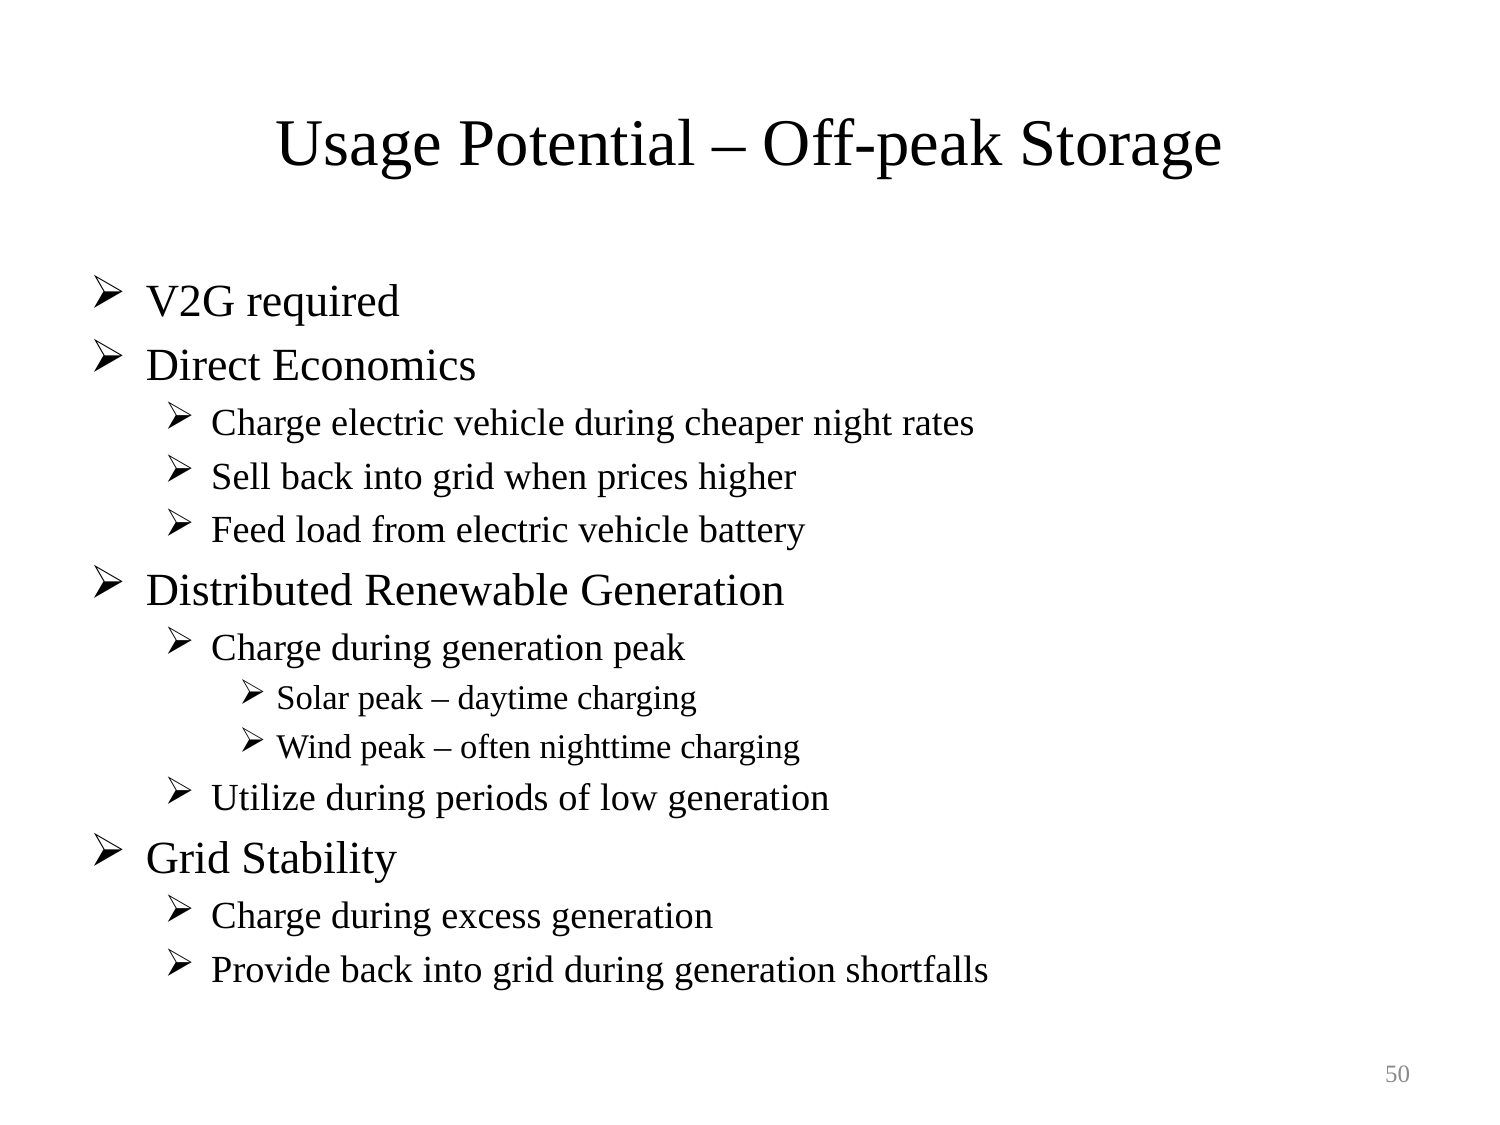

# Usage Potential – Off-peak Storage
V2G required
Direct Economics
Charge electric vehicle during cheaper night rates
Sell back into grid when prices higher
Feed load from electric vehicle battery
Distributed Renewable Generation
Charge during generation peak
Solar peak – daytime charging
Wind peak – often nighttime charging
Utilize during periods of low generation
Grid Stability
Charge during excess generation
Provide back into grid during generation shortfalls
50